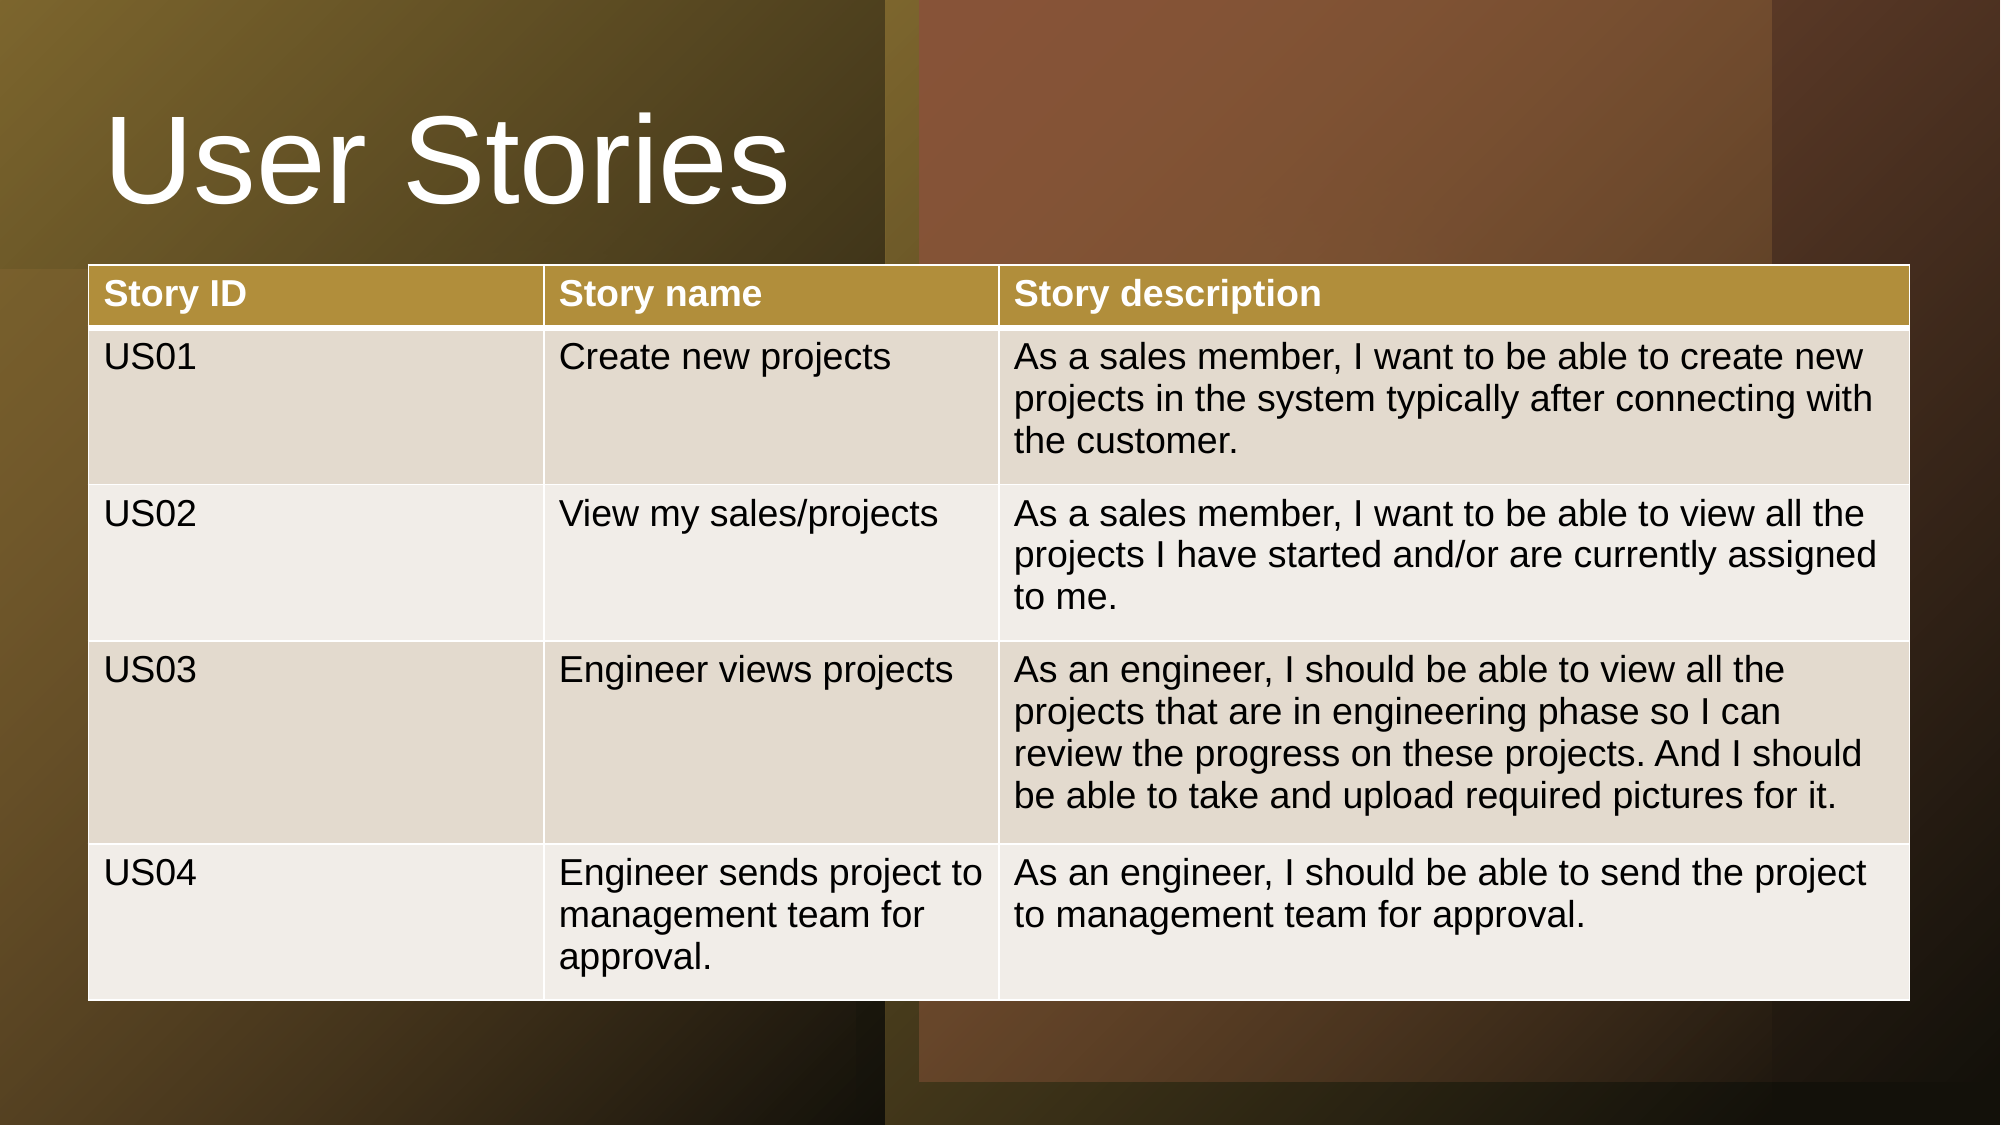

# User Stories
| Story ID | Story name | Story description |
| --- | --- | --- |
| US01 | Create new projects | As a sales member, I want to be able to create new projects in the system typically after connecting with the customer. |
| US02 | View my sales/projects | As a sales member, I want to be able to view all the projects I have started and/or are currently assigned to me. |
| US03 | Engineer views projects | As an engineer, I should be able to view all the projects that are in engineering phase so I can review the progress on these projects. And I should be able to take and upload required pictures for it. |
| US04 | Engineer sends project to management team for approval. | As an engineer, I should be able to send the project to management team for approval. |